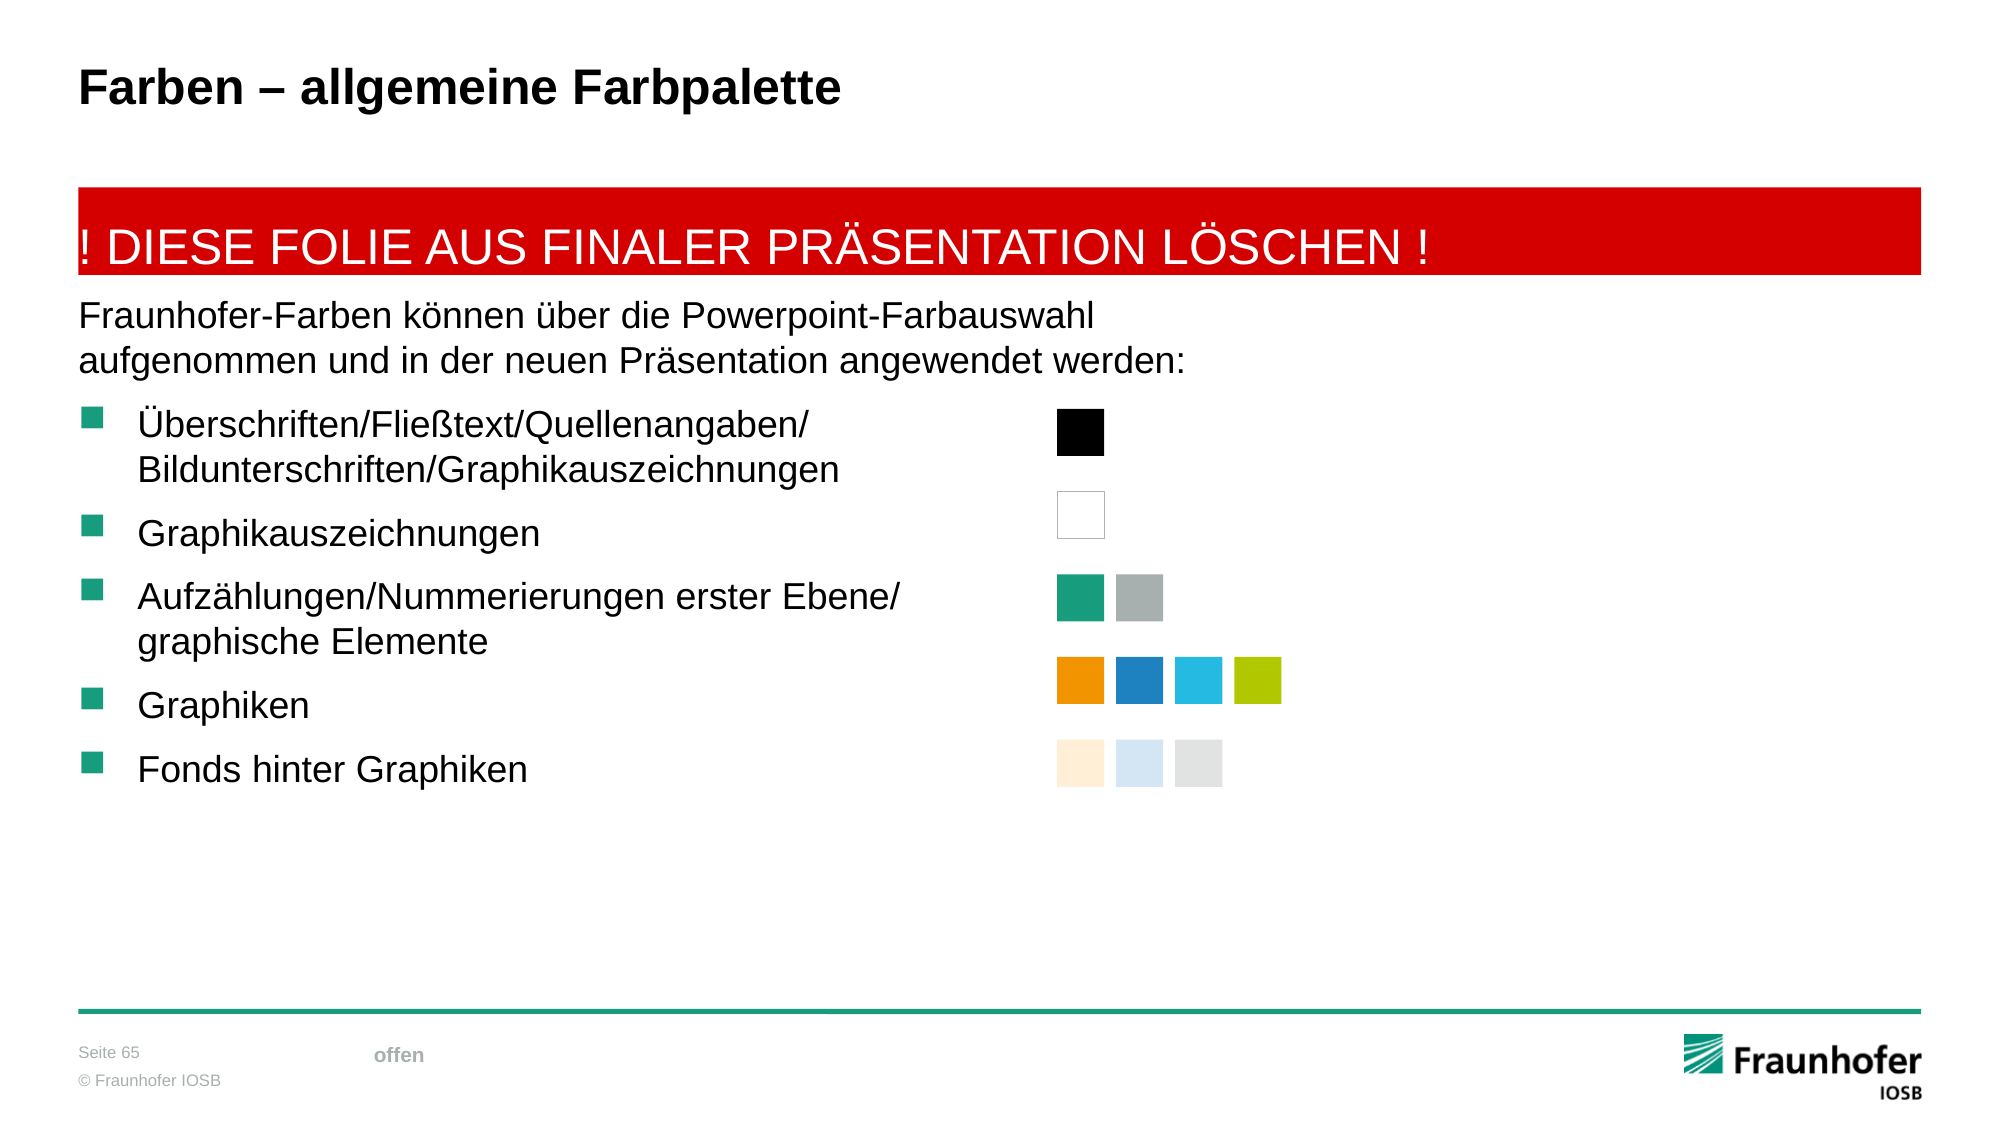

# Farben – allgemeine Farbpalette
! DIESE FOLIE AUS FINALER PRÄSENTATION LÖSCHEN !
Fraunhofer-Farben können über die Powerpoint-Farbauswahl
aufgenommen und in der neuen Präsentation angewendet werden:
Überschriften/Fließtext/Quellenangaben/
Bildunterschriften/Graphikauszeichnungen
Graphikauszeichnungen
Aufzählungen/Nummerierungen erster Ebene/
graphische Elemente
Graphiken
Fonds hinter Graphiken

Seite 65
offen